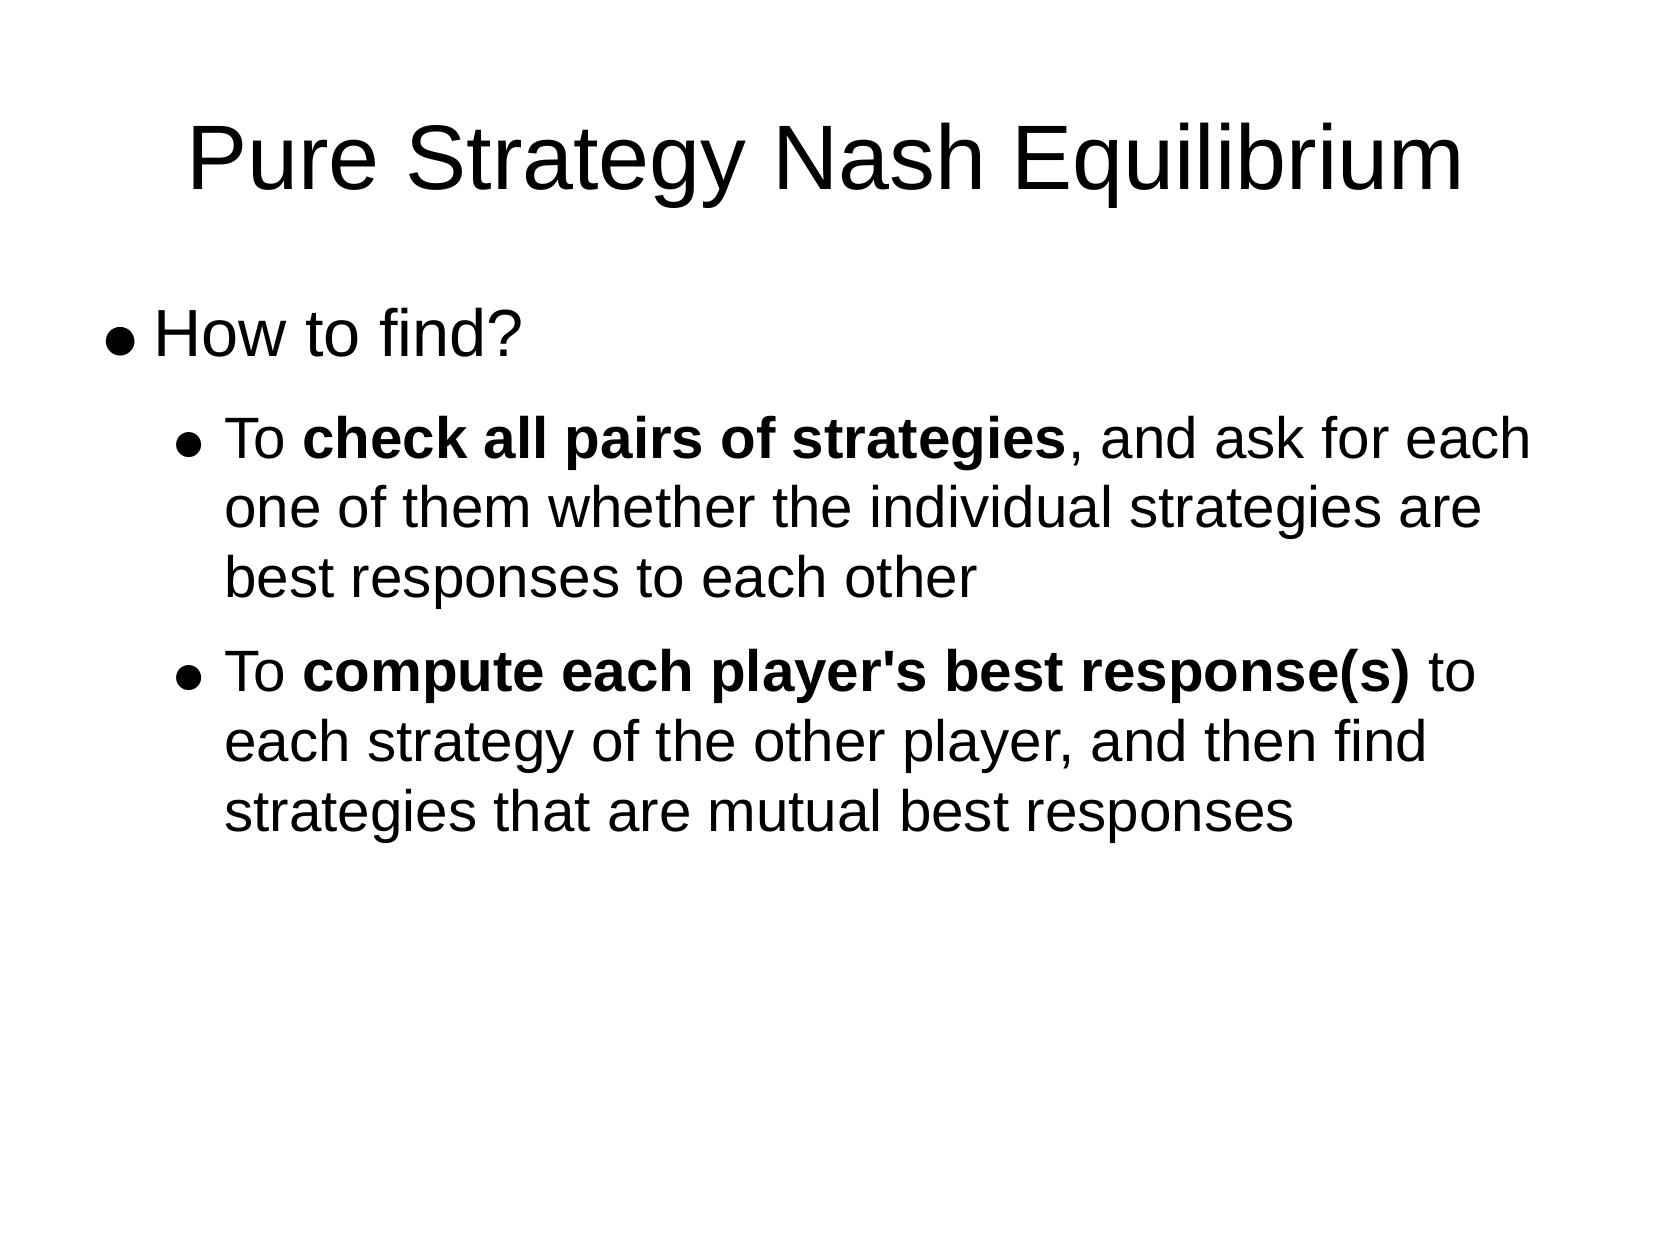

Pure Strategy Nash Equilibrium
How to find?
To check all pairs of strategies, and ask for each one of them whether the individual strategies are best responses to each other
To compute each player's best response(s) to each strategy of the other player, and then find strategies that are mutual best responses